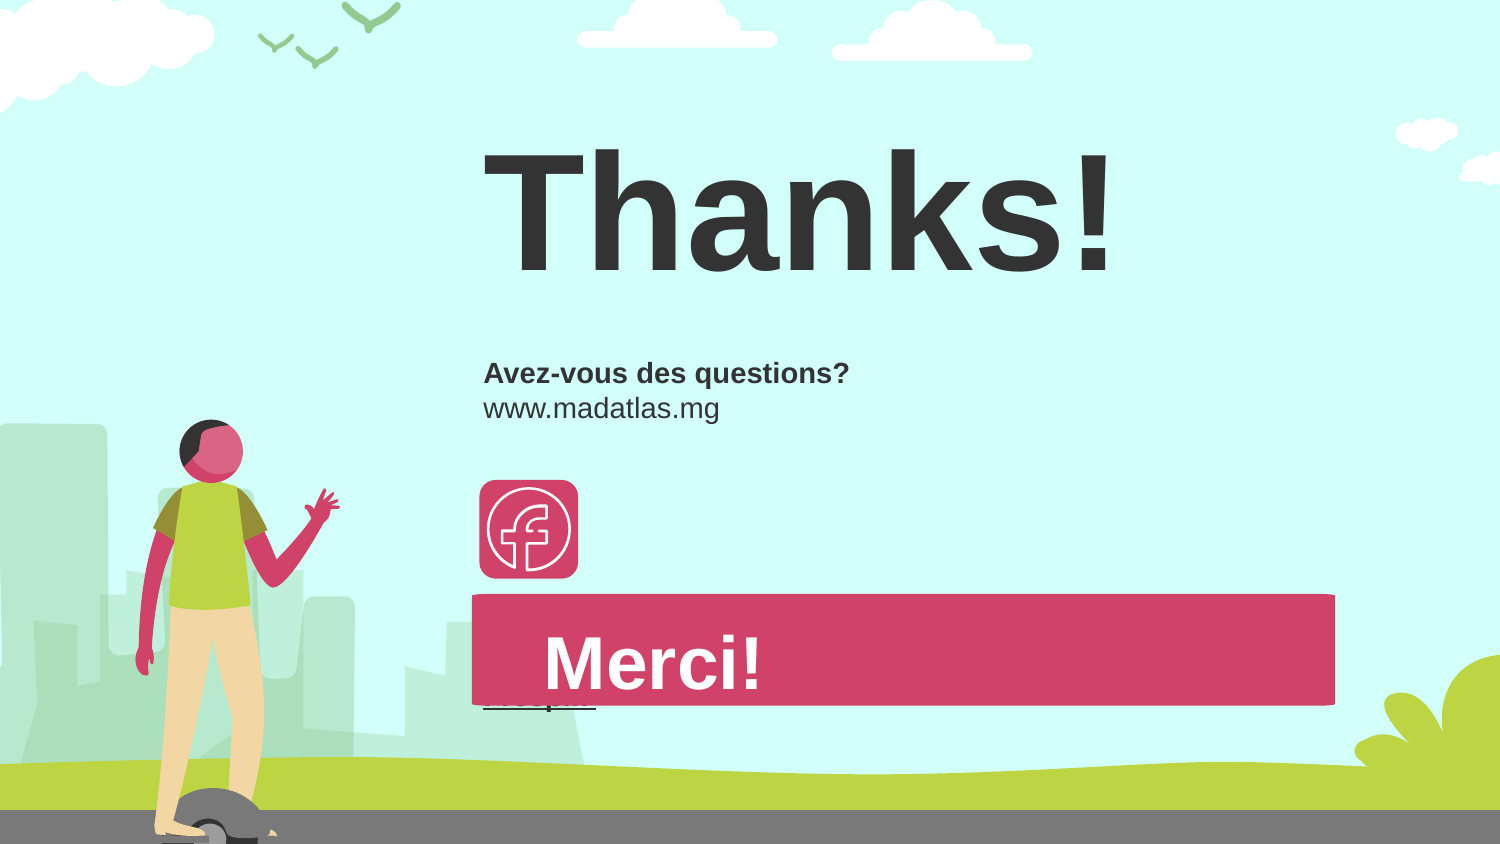

# Thanks!
Avez-vous des questions?
www.madatlas.mg

Merci!